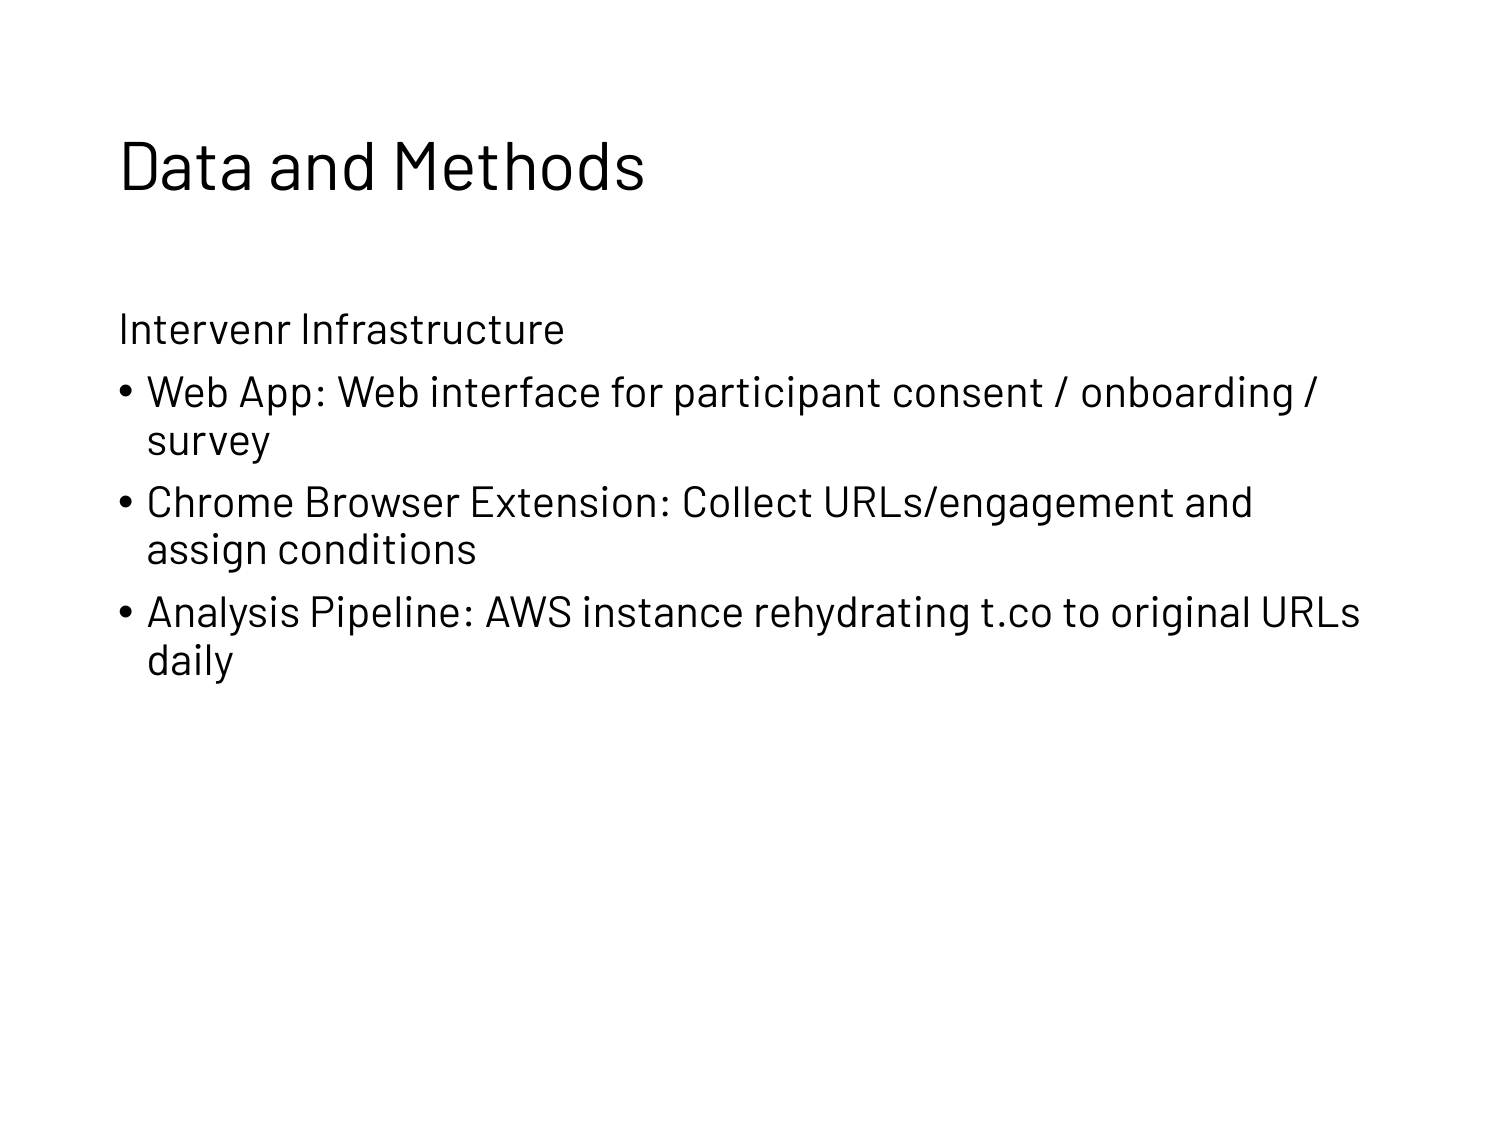

# Data and Methods
Intervenr Infrastructure
Web App: Web interface for participant consent / onboarding / survey
Chrome Browser Extension: Collect URLs/engagement and assign conditions
Analysis Pipeline: AWS instance rehydrating t.co to original URLs daily